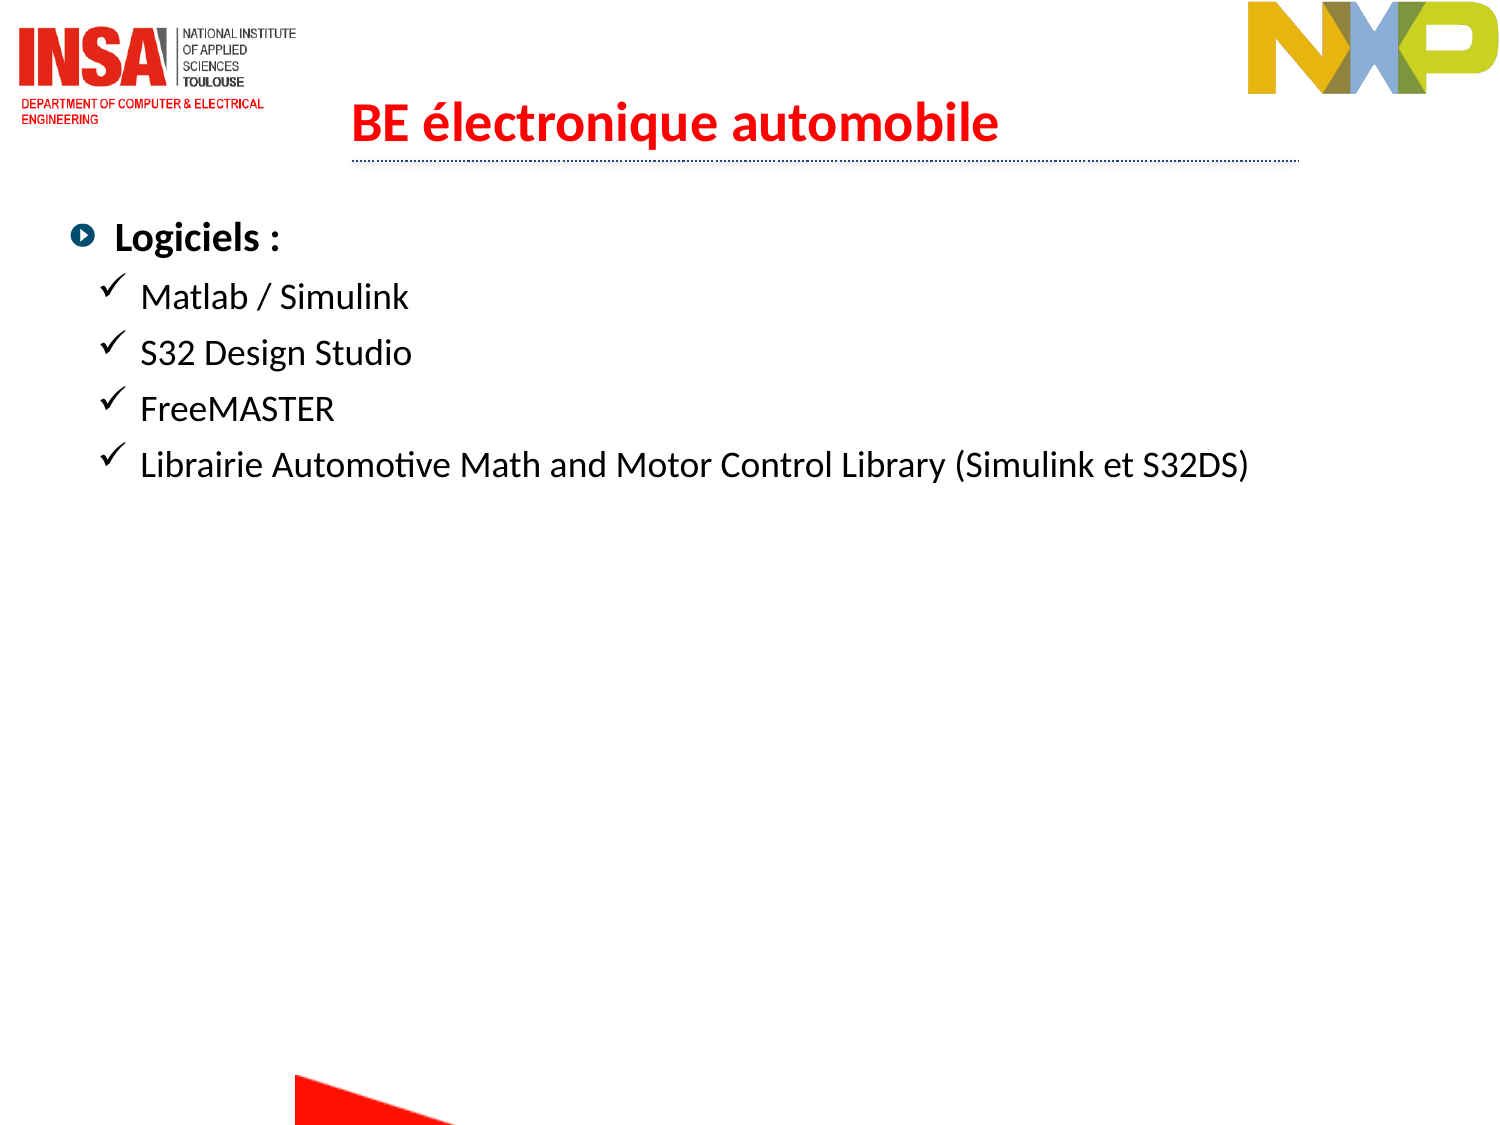

BE électronique automobile
Logiciels :
Matlab / Simulink
S32 Design Studio
FreeMASTER
Librairie Automotive Math and Motor Control Library (Simulink et S32DS)